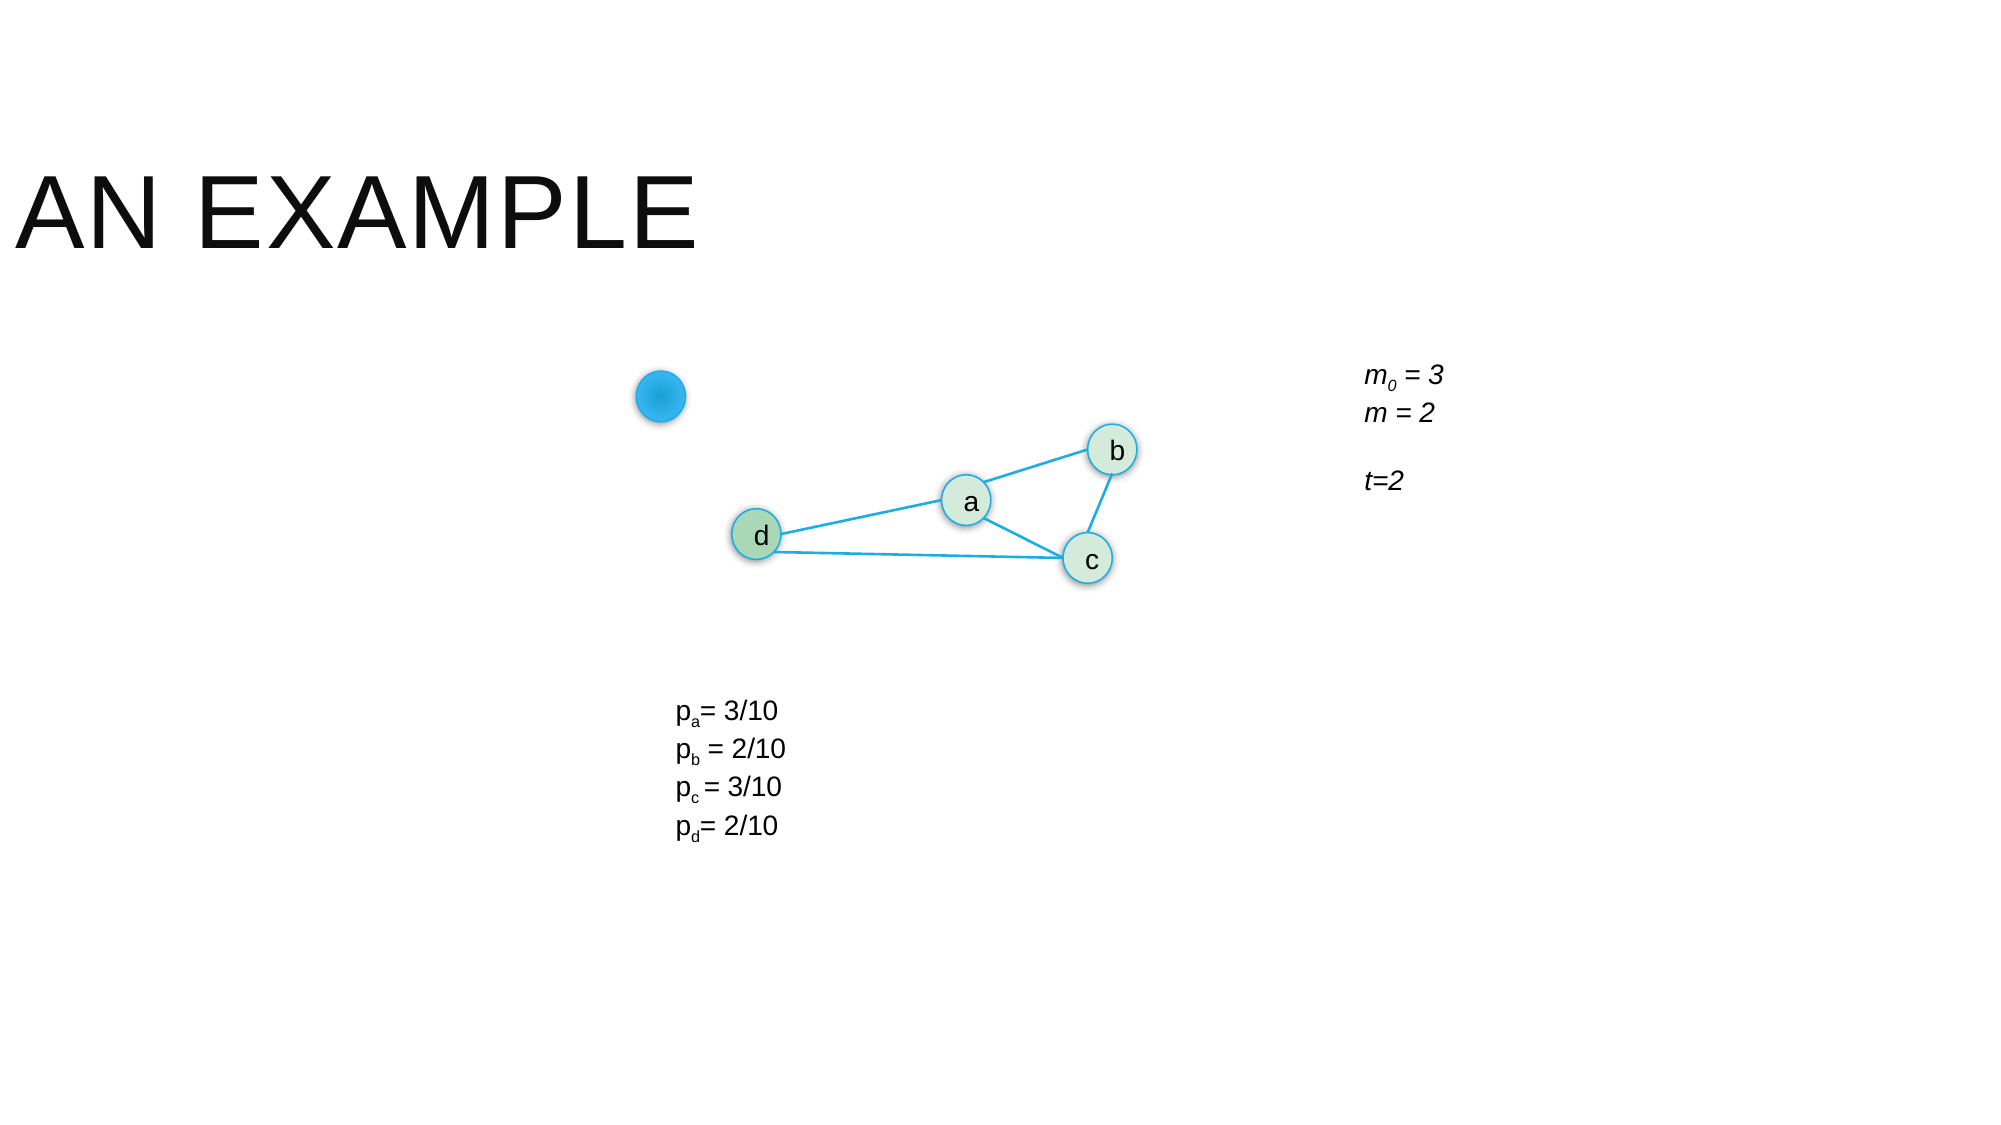

An example
m0 = 3
m = 2

t=2

b
a
d
c
pa= 3/10
pb = 2/10
pc = 3/10
pd= 2/10